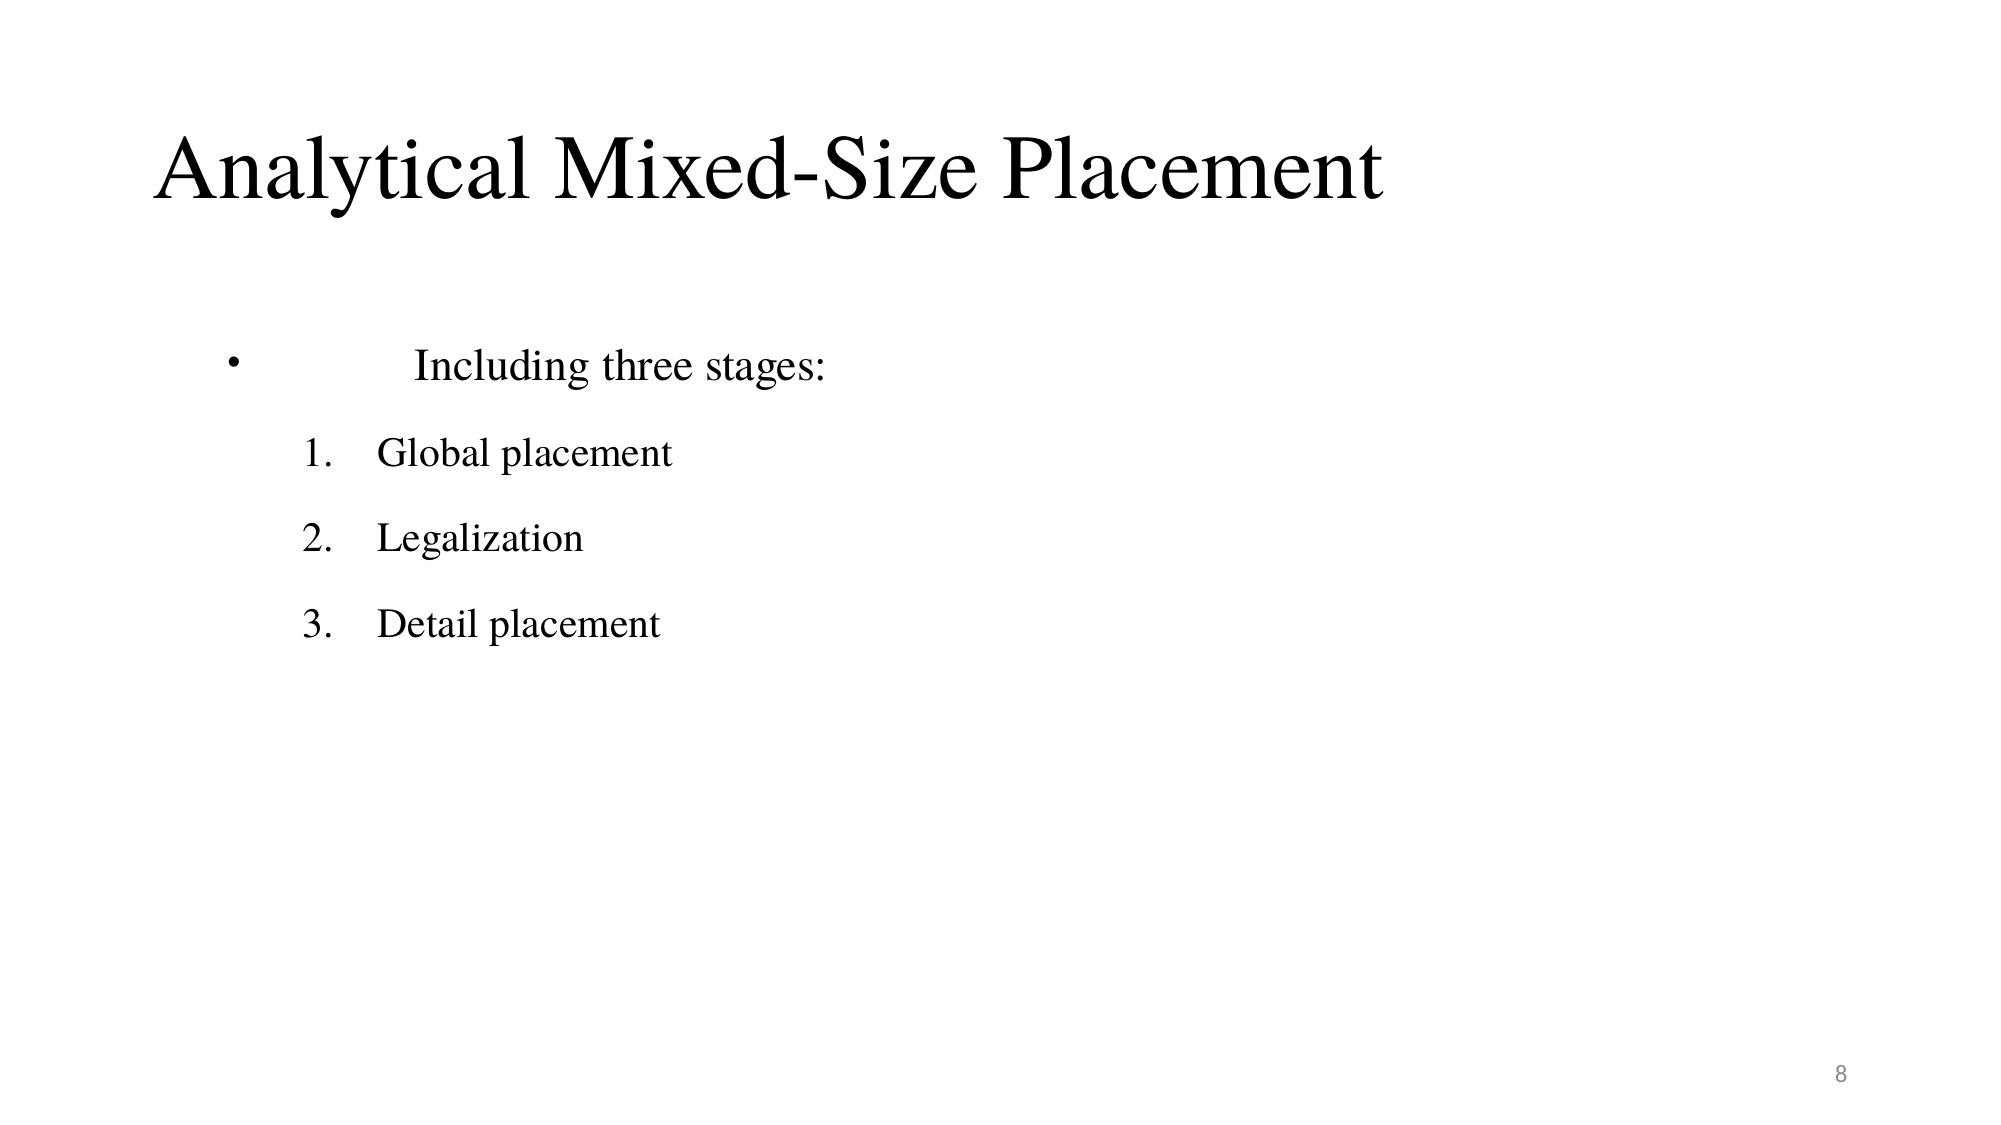

Analytical Mixed-Size Placement
 	Including three stages:
Global placement
Legalization
Detail placement

8